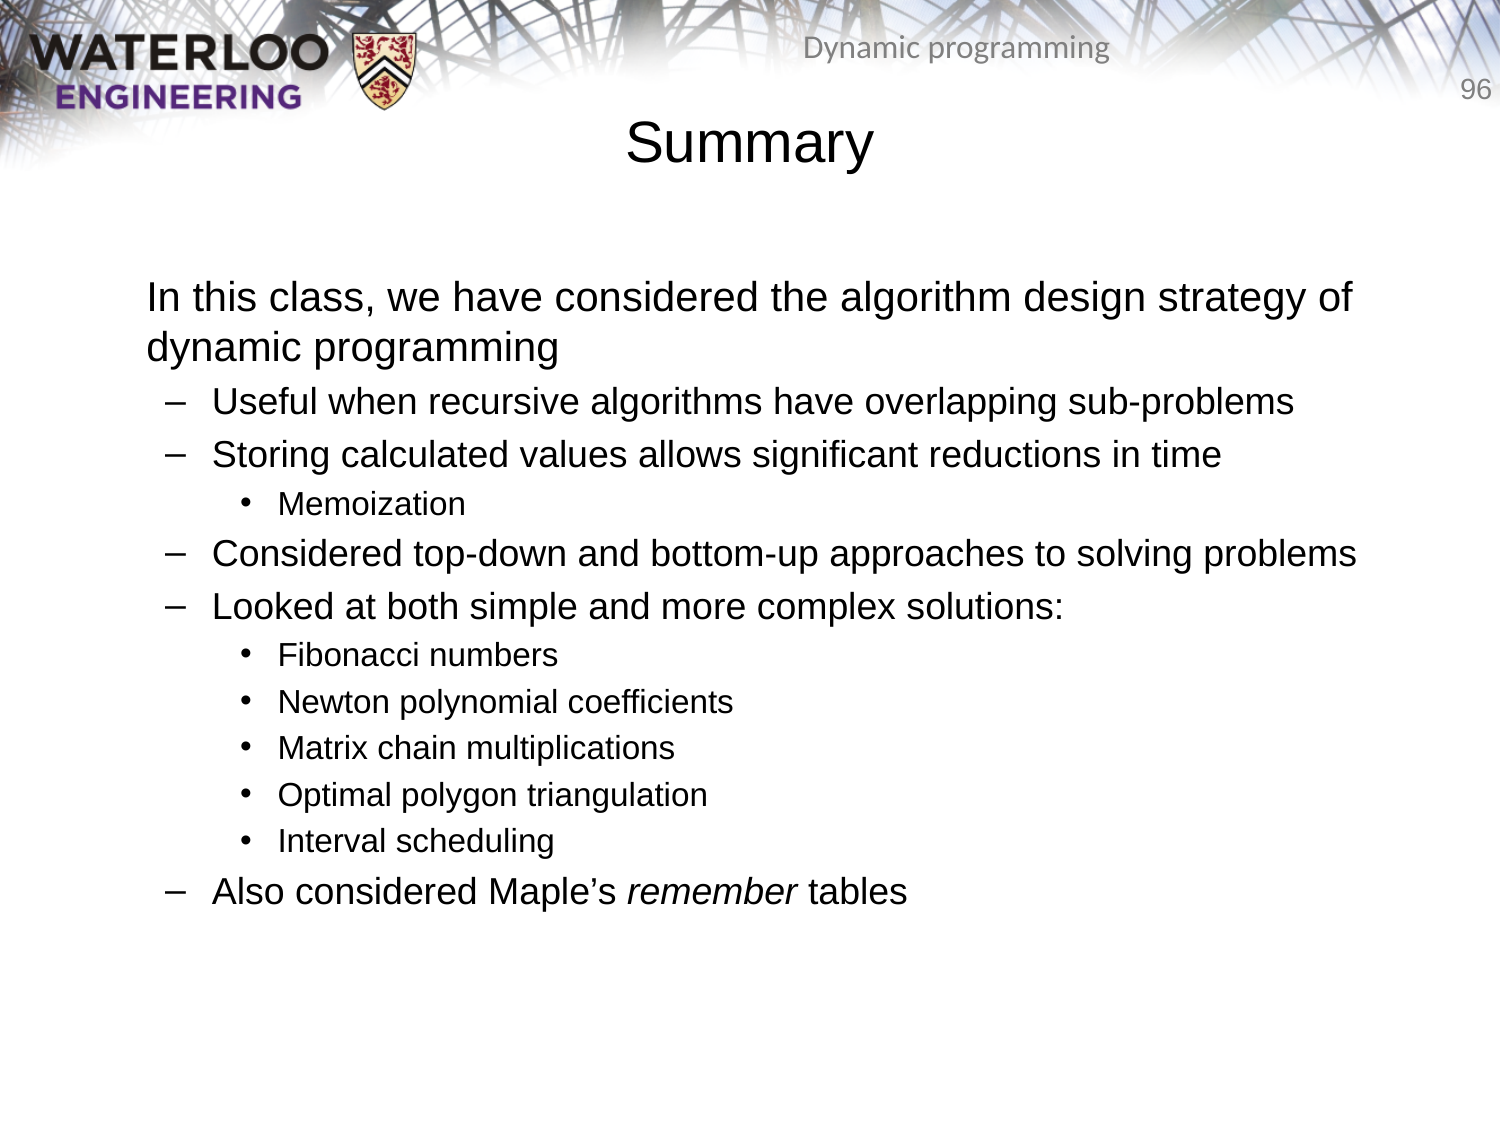

# Summary
	In this class, we have considered the algorithm design strategy of dynamic programming
Useful when recursive algorithms have overlapping sub-problems
Storing calculated values allows significant reductions in time
Memoization
Considered top-down and bottom-up approaches to solving problems
Looked at both simple and more complex solutions:
Fibonacci numbers
Newton polynomial coefficients
Matrix chain multiplications
Optimal polygon triangulation
Interval scheduling
Also considered Maple’s remember tables